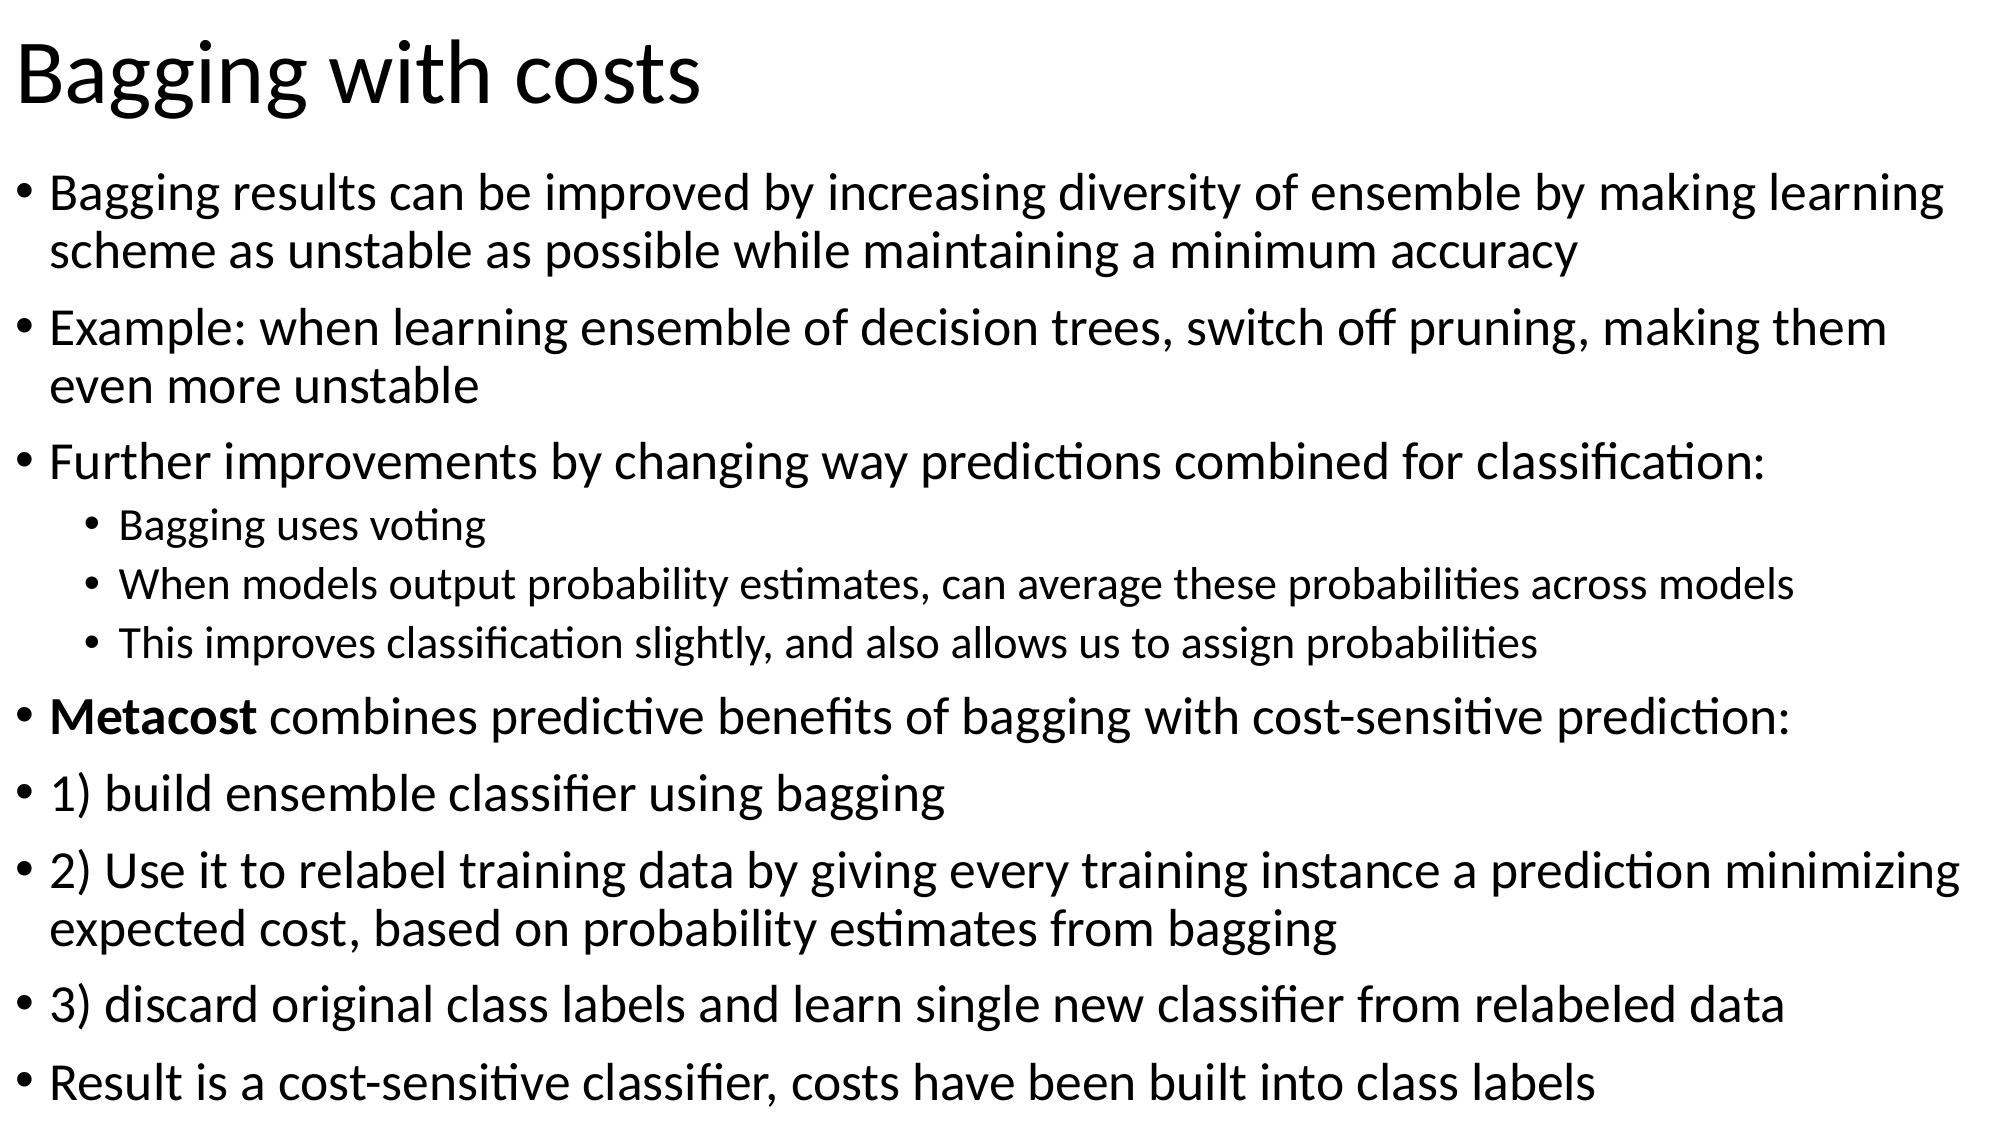

# Bagging with costs
Bagging results can be improved by increasing diversity of ensemble by making learning scheme as unstable as possible while maintaining a minimum accuracy
Example: when learning ensemble of decision trees, switch off pruning, making them even more unstable
Further improvements by changing way predictions combined for classification:
Bagging uses voting
When models output probability estimates, can average these probabilities across models
This improves classification slightly, and also allows us to assign probabilities
Metacost combines predictive benefits of bagging with cost-sensitive prediction:
1) build ensemble classifier using bagging
2) Use it to relabel training data by giving every training instance a prediction minimizing expected cost, based on probability estimates from bagging
3) discard original class labels and learn single new classifier from relabeled data
Result is a cost-sensitive classifier, costs have been built into class labels